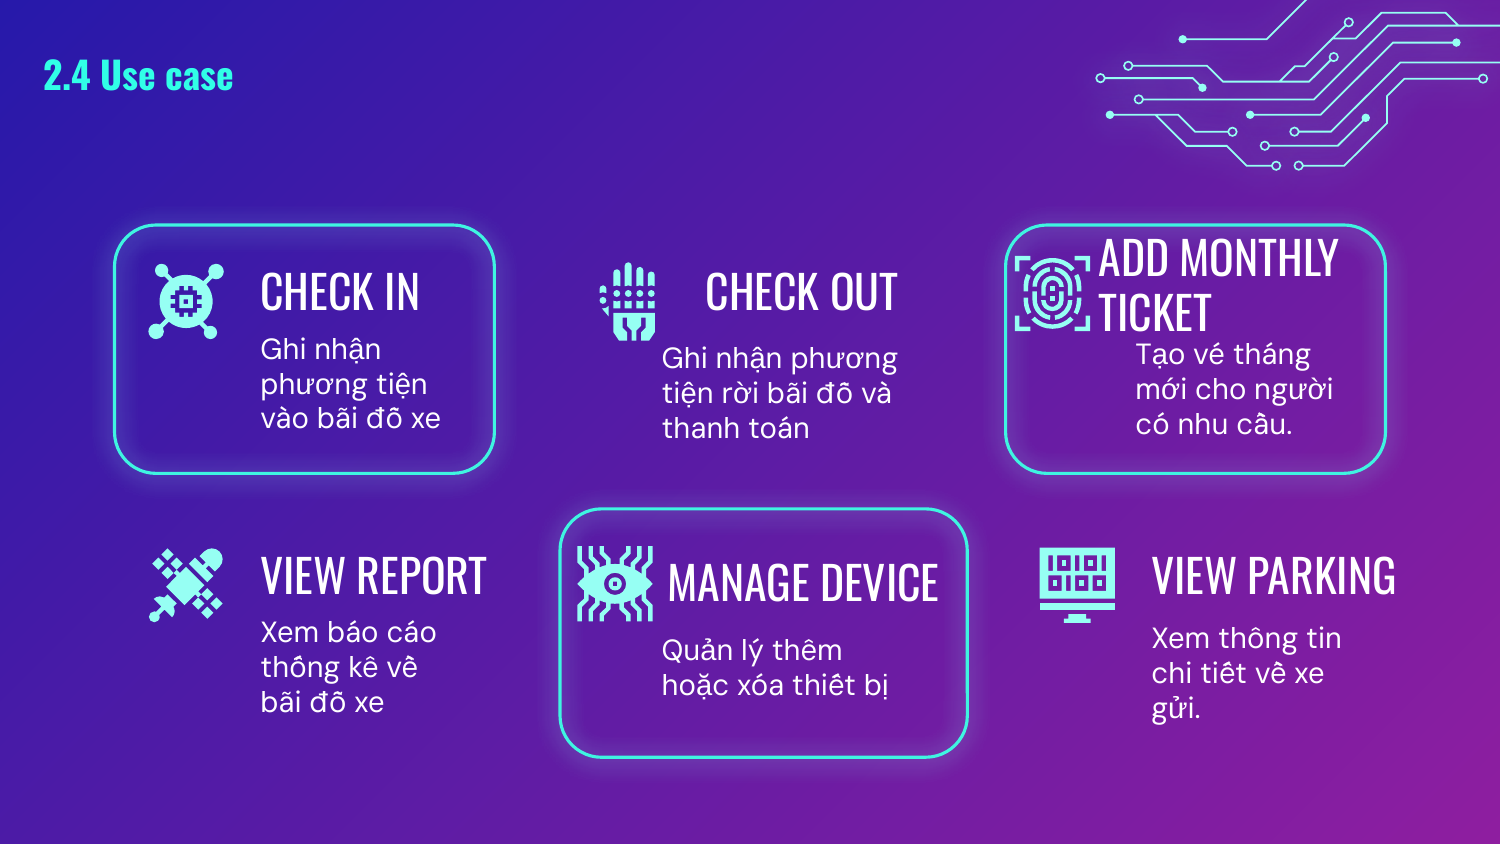

2.4 Use case

ADD MONTHLY TICKET

# CHECK IN
CHECK OUT

Ghi nhận phương tiện vào bãi đỗ xe
Tạo vé tháng mới cho người có nhu cầu.
Ghi nhận phương tiện rời bãi đỗ và thanh toán

VIEW PARKING
VIEW REPORT

MANAGE DEVICE
Xem báo cáo thống kê về bãi đỗ xe
Quản lý thêm hoặc xóa thiết bị
Xem thông tin chi tiết về xe gửi.